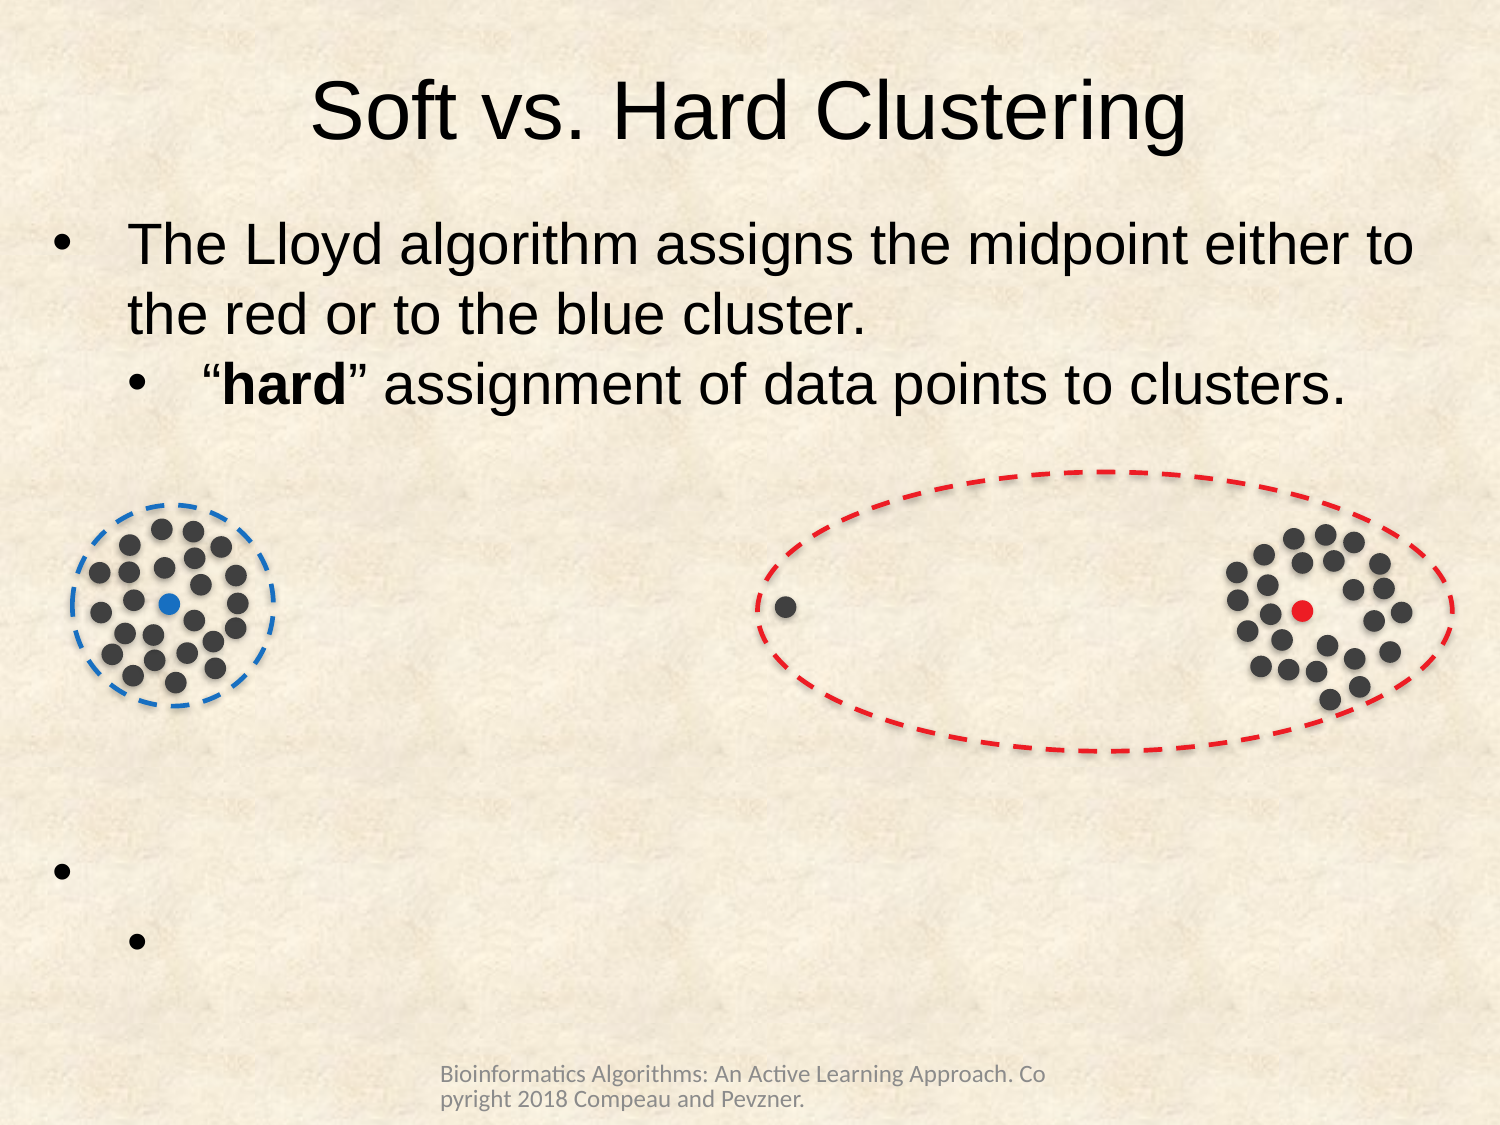

# Soft vs. Hard Clustering
The Lloyd algorithm assigns the midpoint either to the red or to the blue cluster.
“hard” assignment of data points to clusters.

Can we color the midpoint half-red and half-blue?
“soft” assignment of data points  to clusters.

Bioinformatics Algorithms: An Active Learning Approach. Copyright 2018 Compeau and Pevzner.